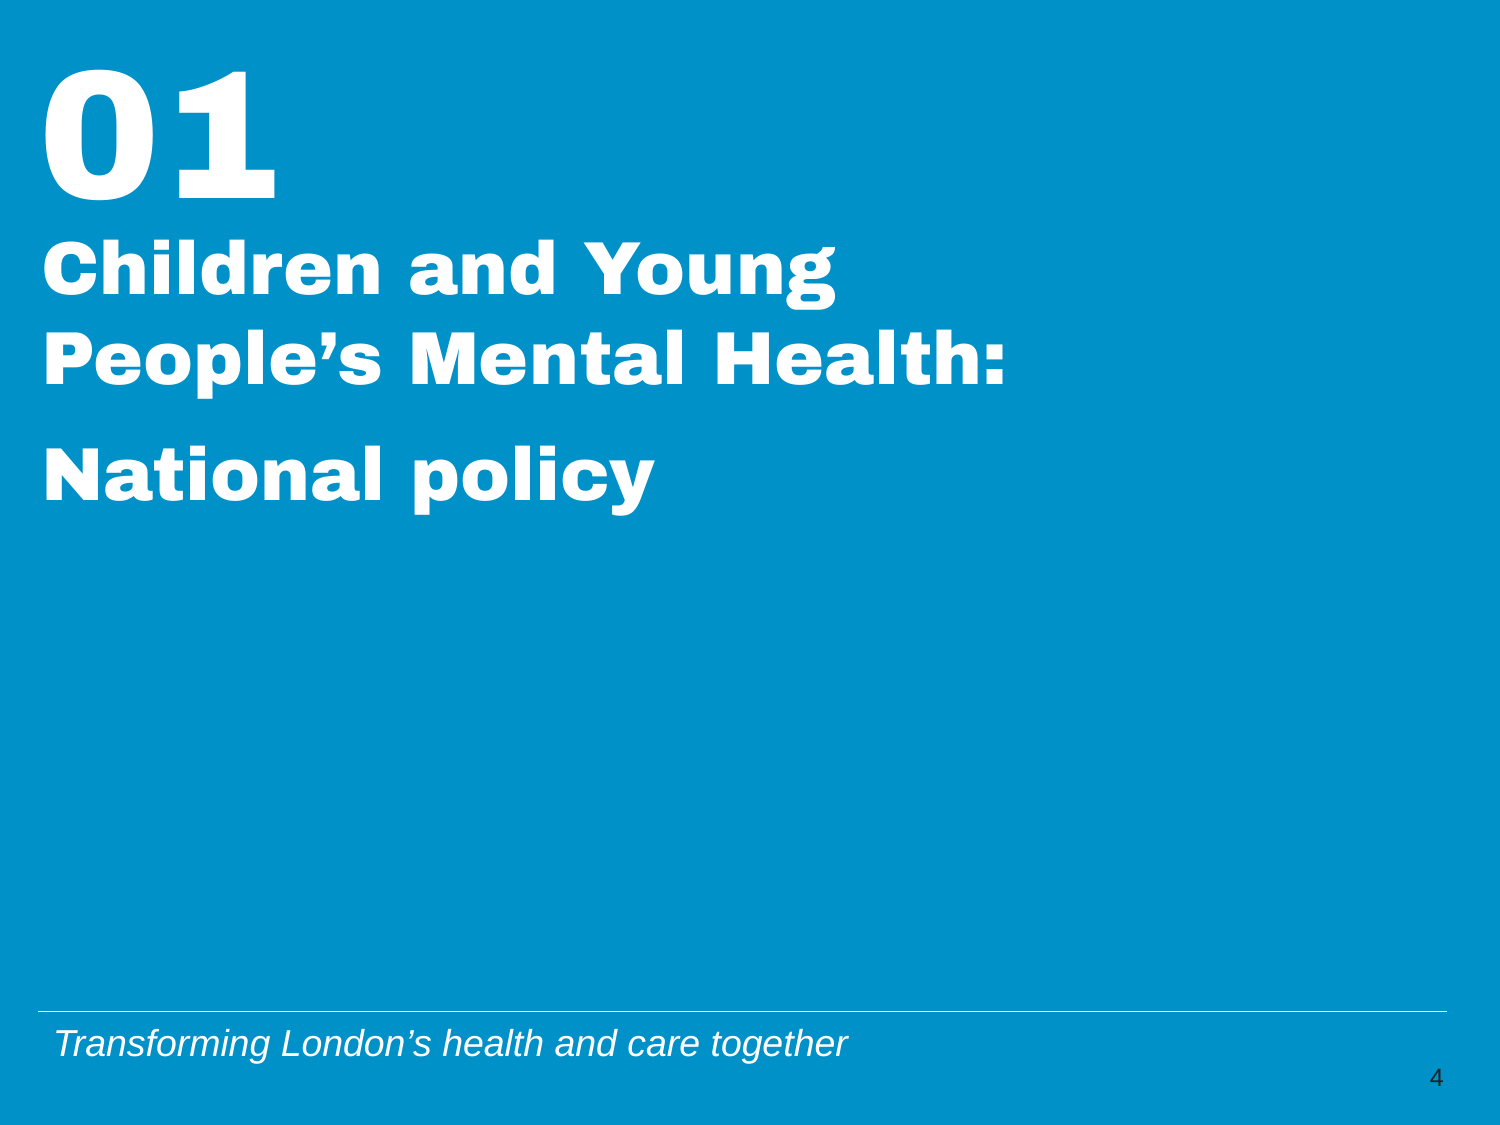

Children and Young People’s Mental Health:
National policy
4